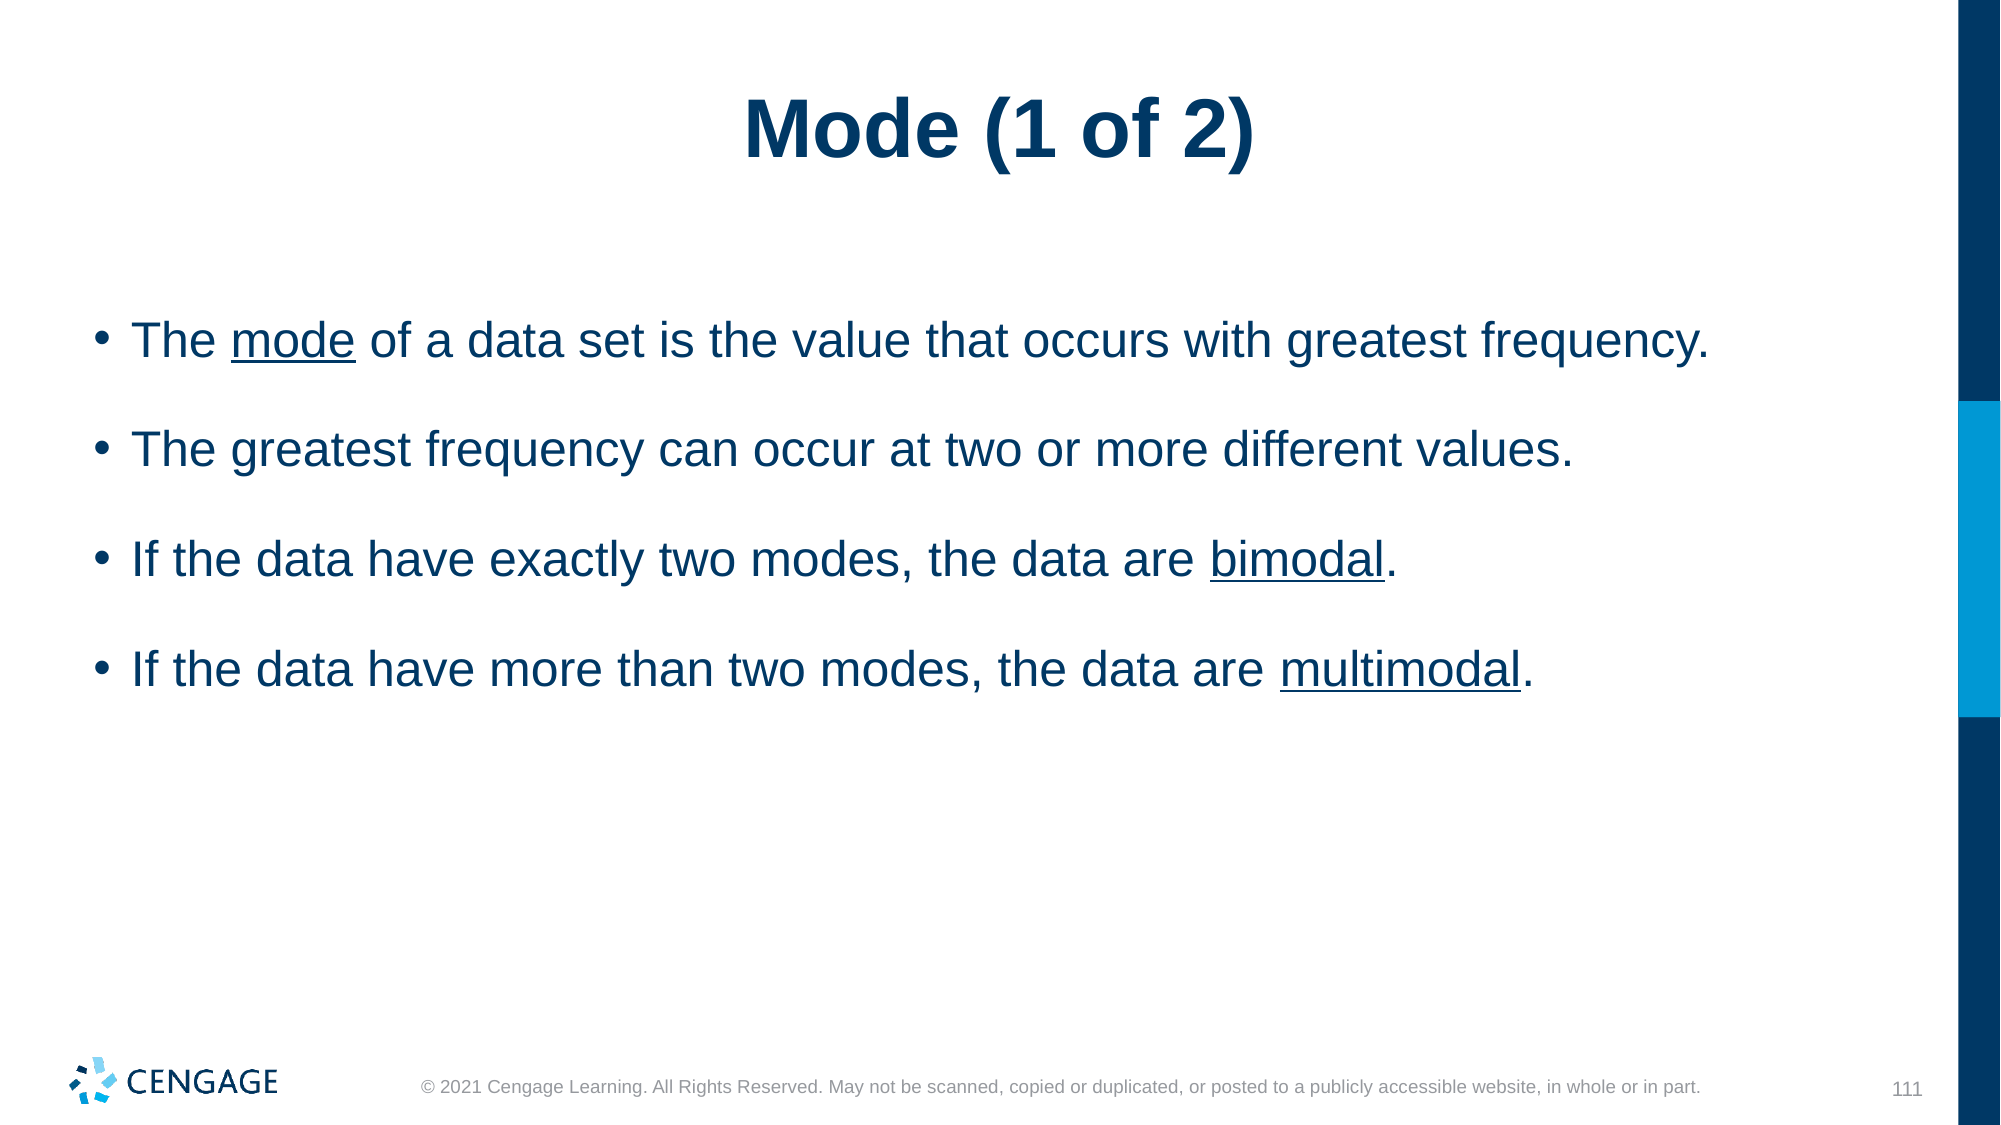

# Mode (1 of 2)
The mode of a data set is the value that occurs with greatest frequency.
The greatest frequency can occur at two or more different values.
If the data have exactly two modes, the data are bimodal.
If the data have more than two modes, the data are multimodal.